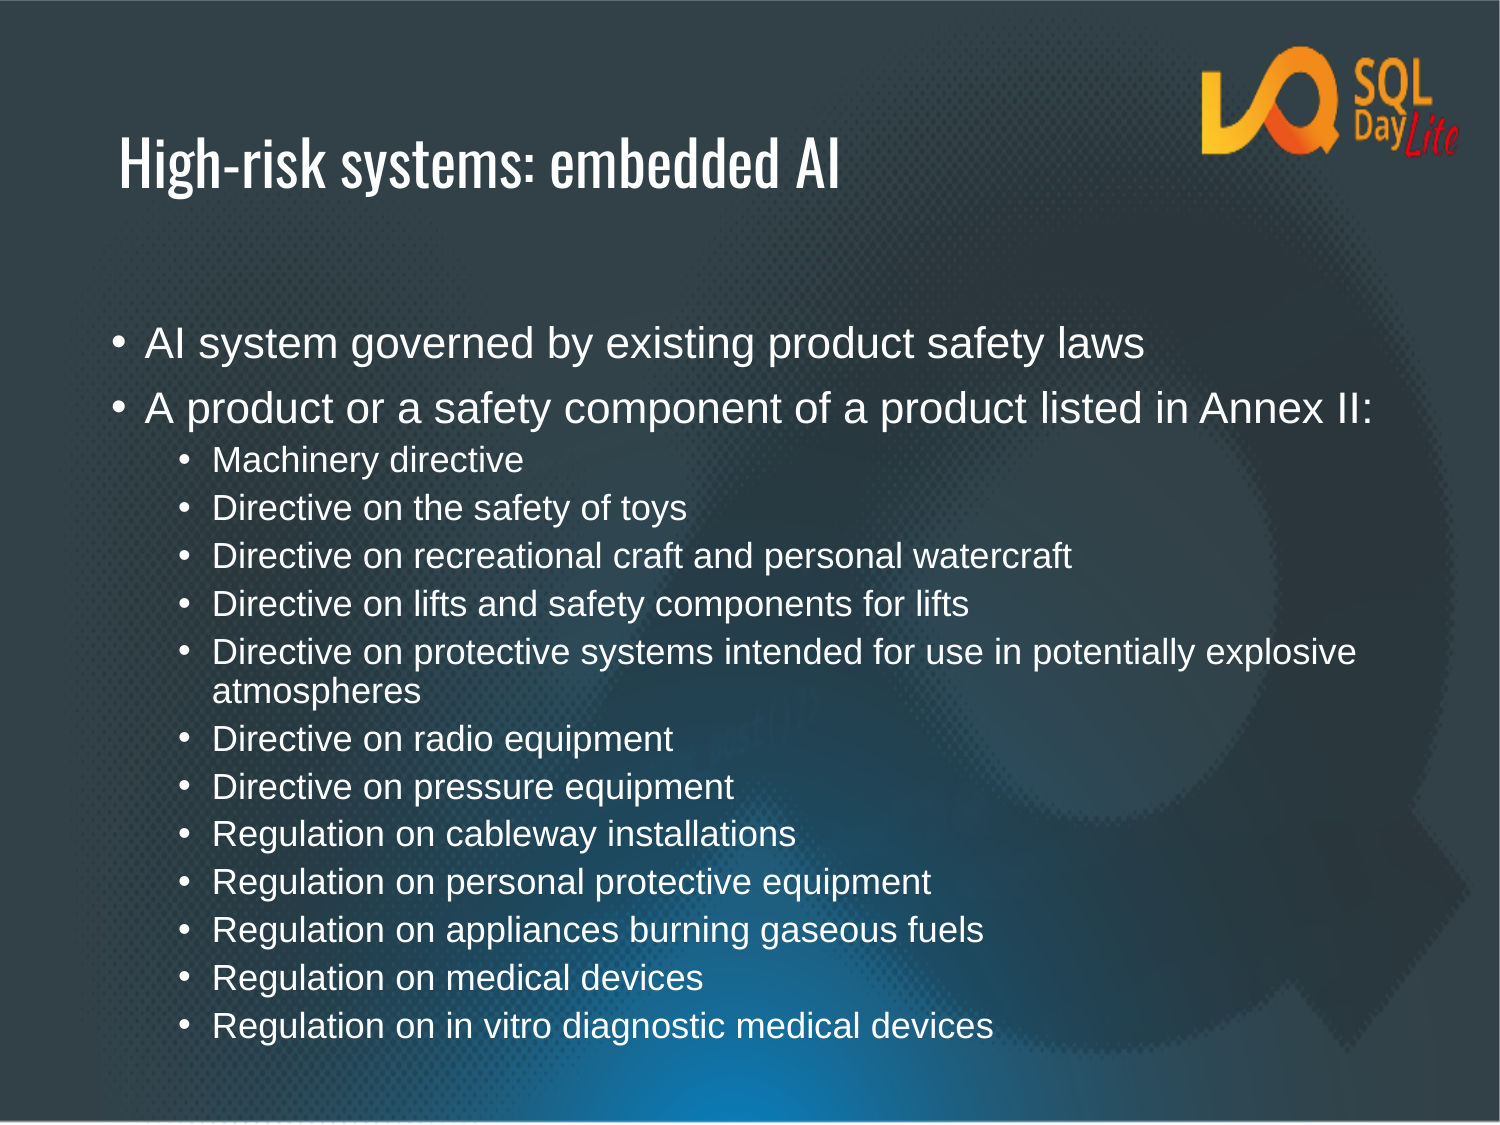

# High-risk systems: embedded AI
AI system governed by existing product safety laws
A product or a safety component of a product listed in Annex II:
Machinery directive
Directive on the safety of toys
Directive on recreational craft and personal watercraft
Directive on lifts and safety components for lifts
Directive on protective systems intended for use in potentially explosive atmospheres
Directive on radio equipment
Directive on pressure equipment
Regulation on cableway installations
Regulation on personal protective equipment
Regulation on appliances burning gaseous fuels
Regulation on medical devices
Regulation on in vitro diagnostic medical devices